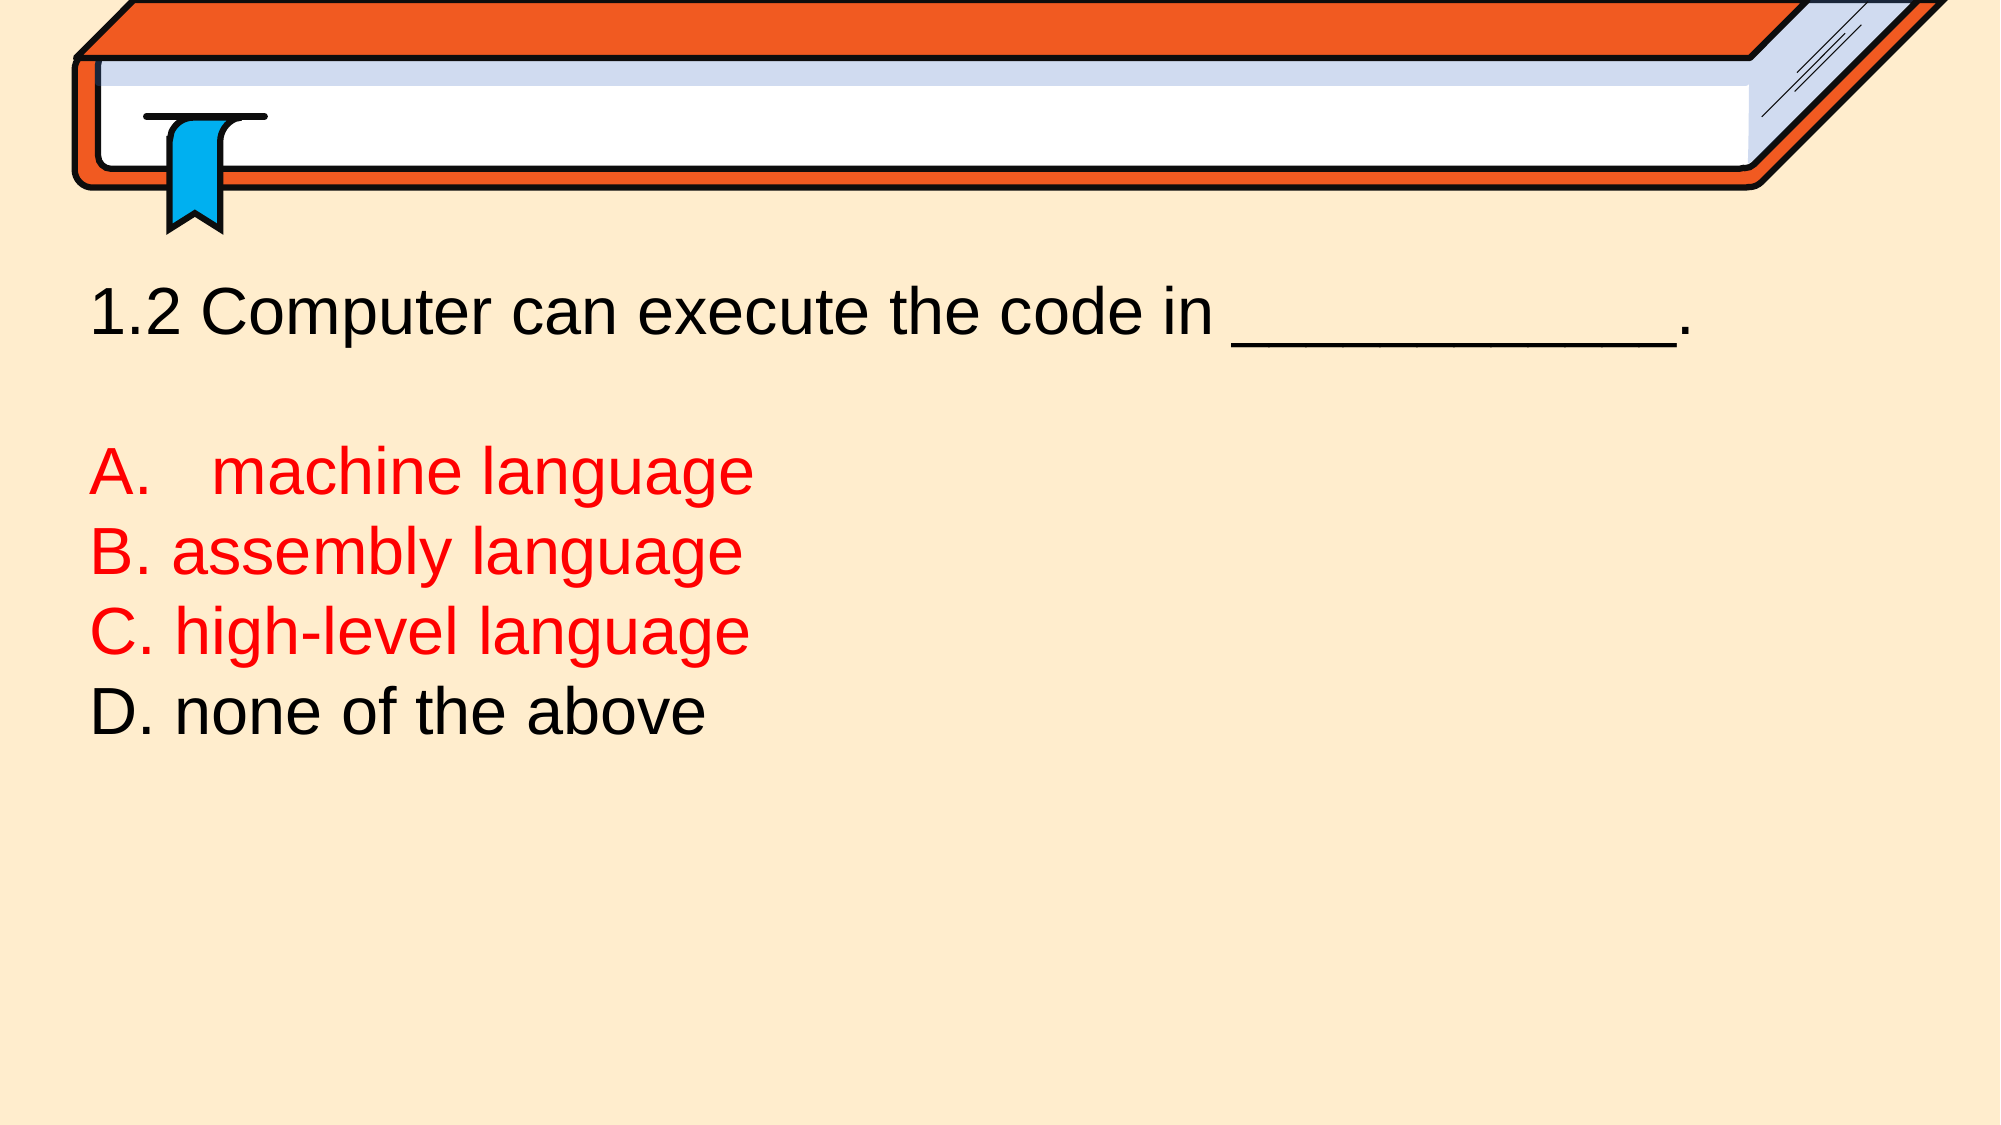

1.2 Computer can execute the code in ____________.

machine language
B. assembly language
C. high-level language
D. none of the above